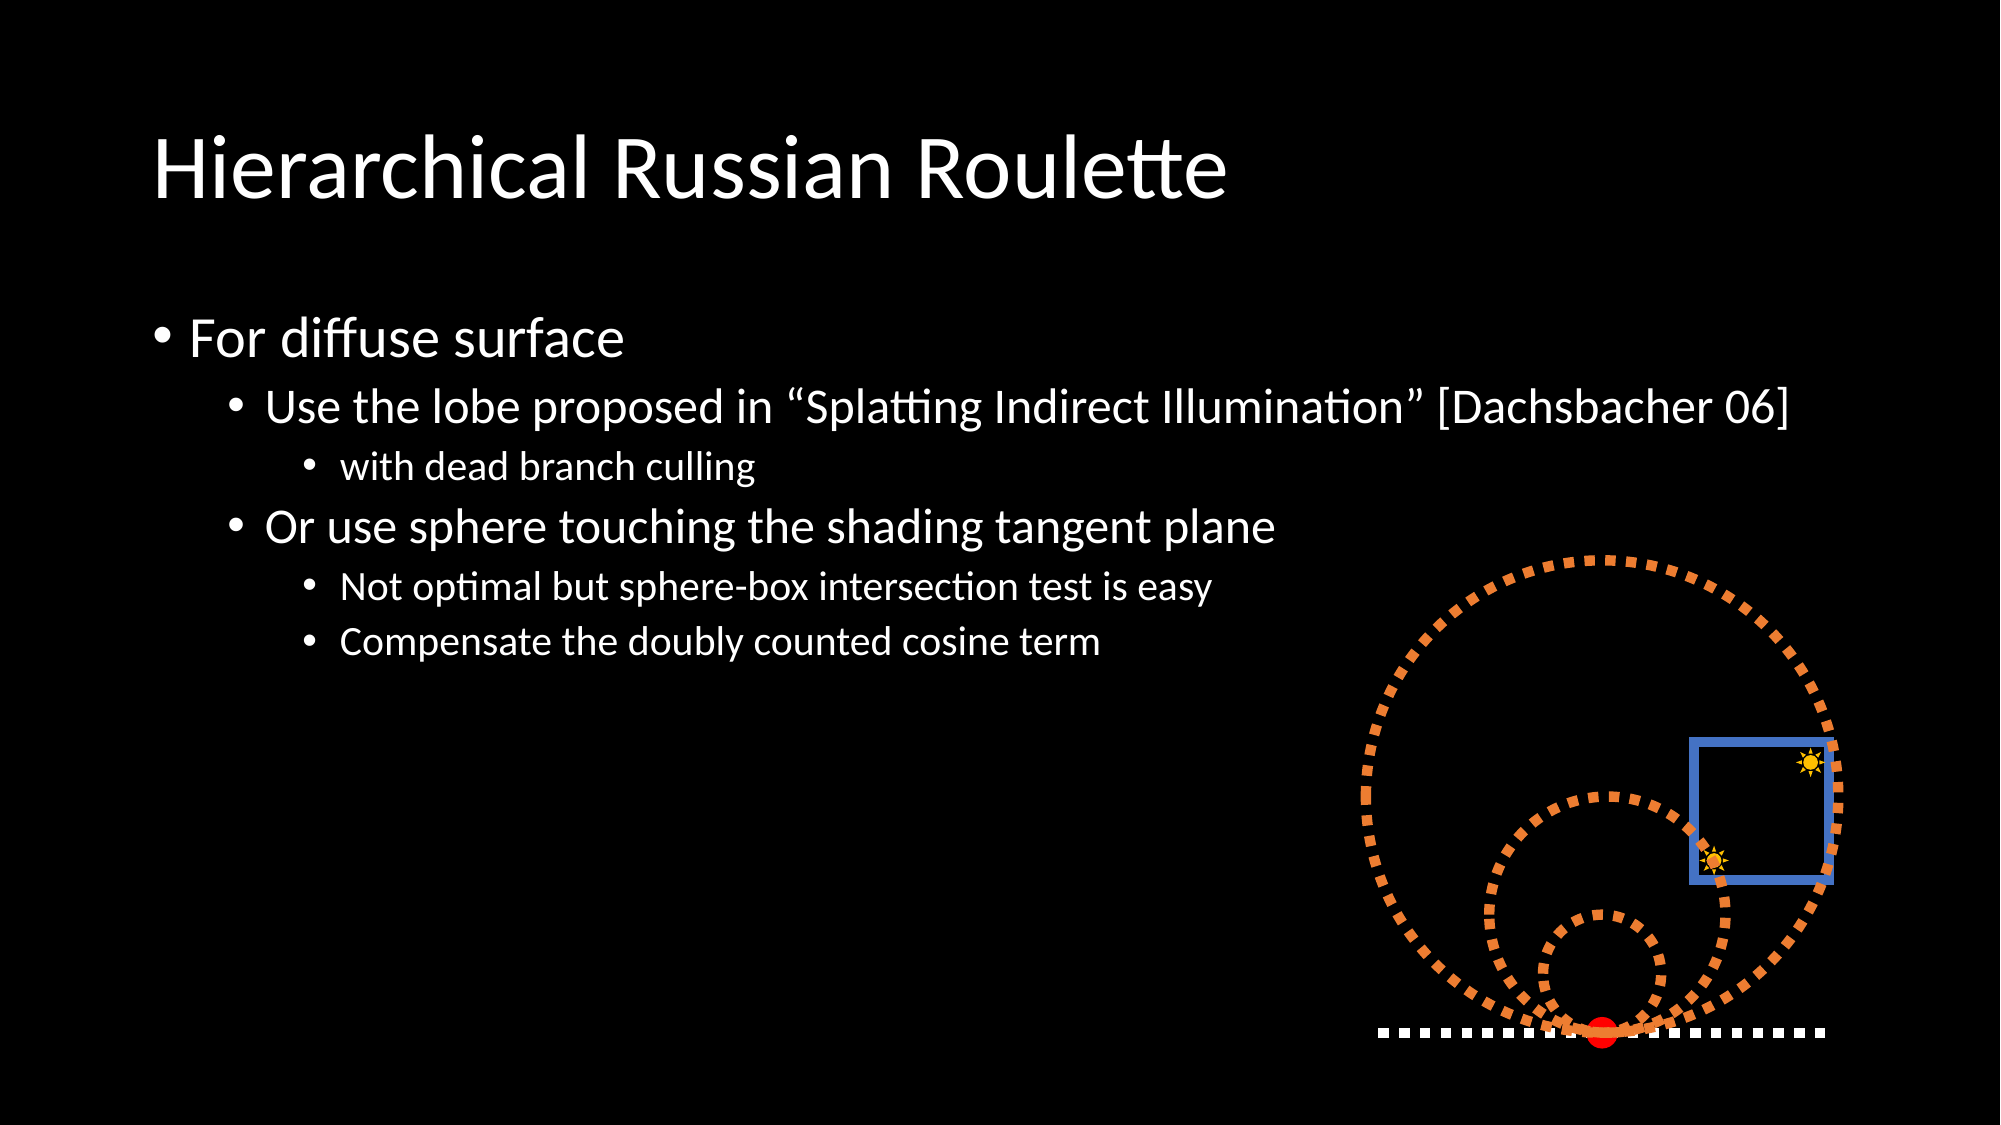

# Hierarchical Russian Roulette
For diffuse surface
Use the lobe proposed in “Splatting Indirect Illumination” [Dachsbacher 06]
with dead branch culling
Or use sphere touching the shading tangent plane
Not optimal but sphere-box intersection test is easy
Compensate the doubly counted cosine term